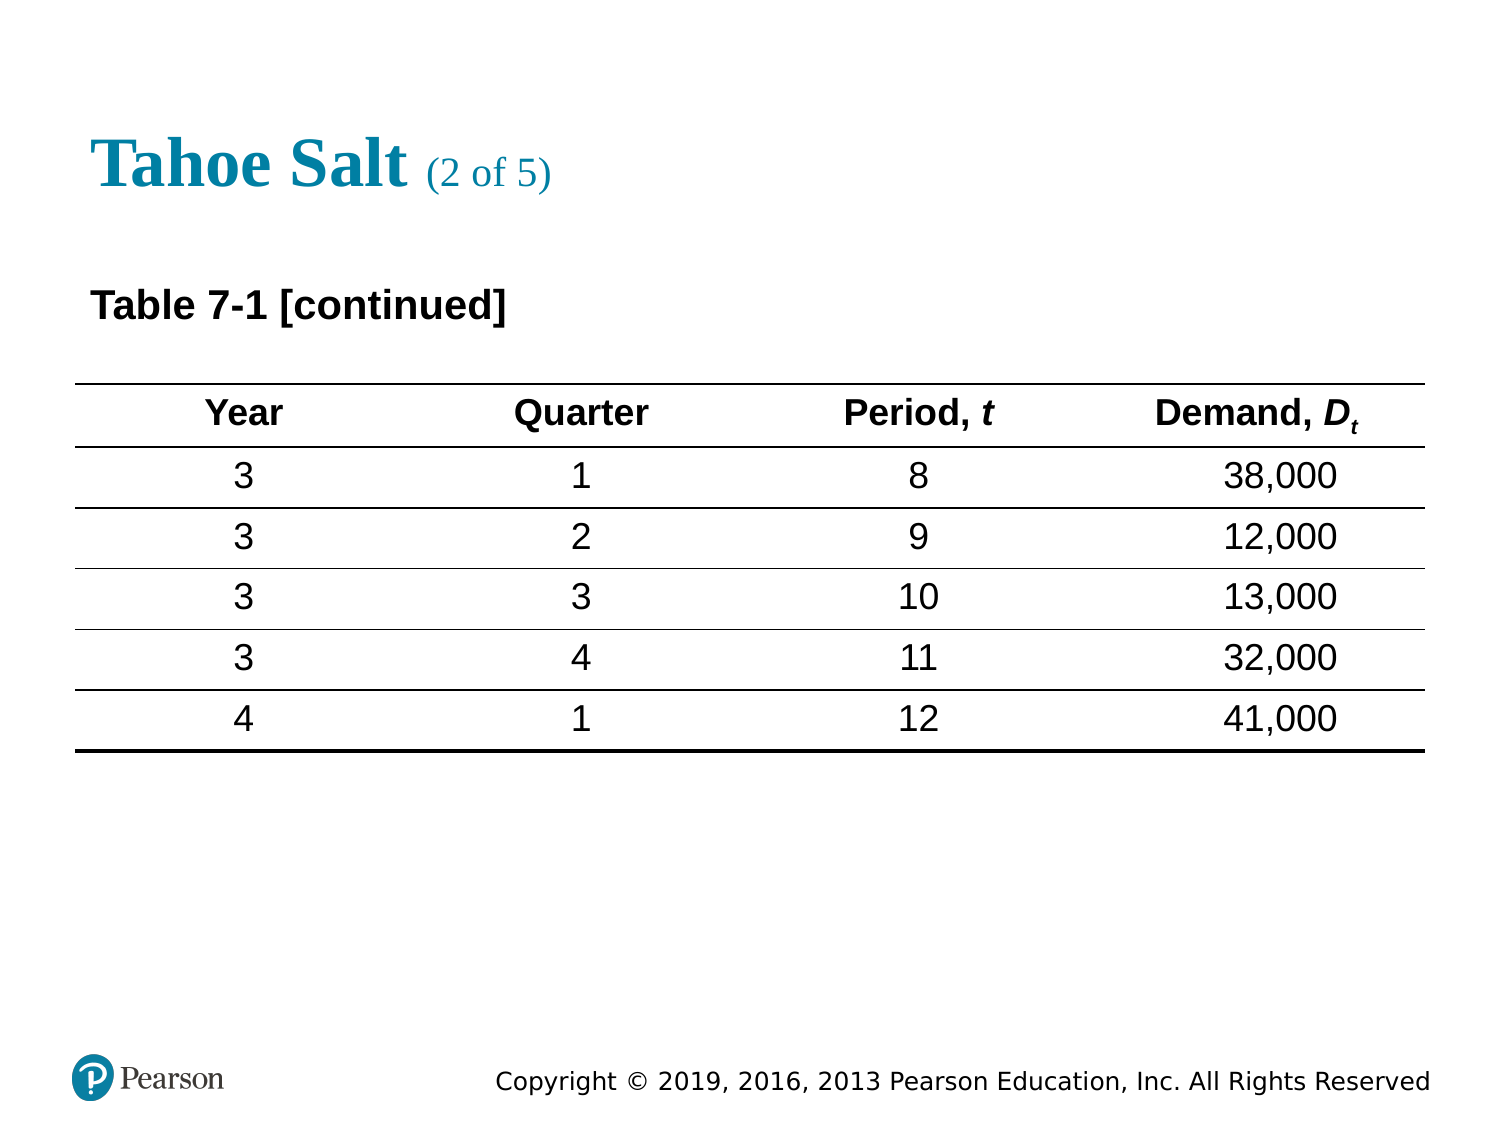

# Tahoe Salt (2 of 5)
Table 7-1 [continued]
| Year | Quarter | Period, t | Demand, Dt |
| --- | --- | --- | --- |
| 3 | 1 | 8 | 38,000 |
| 3 | 2 | 9 | 12,000 |
| 3 | 3 | 10 | 13,000 |
| 3 | 4 | 11 | 32,000 |
| 4 | 1 | 12 | 41,000 |